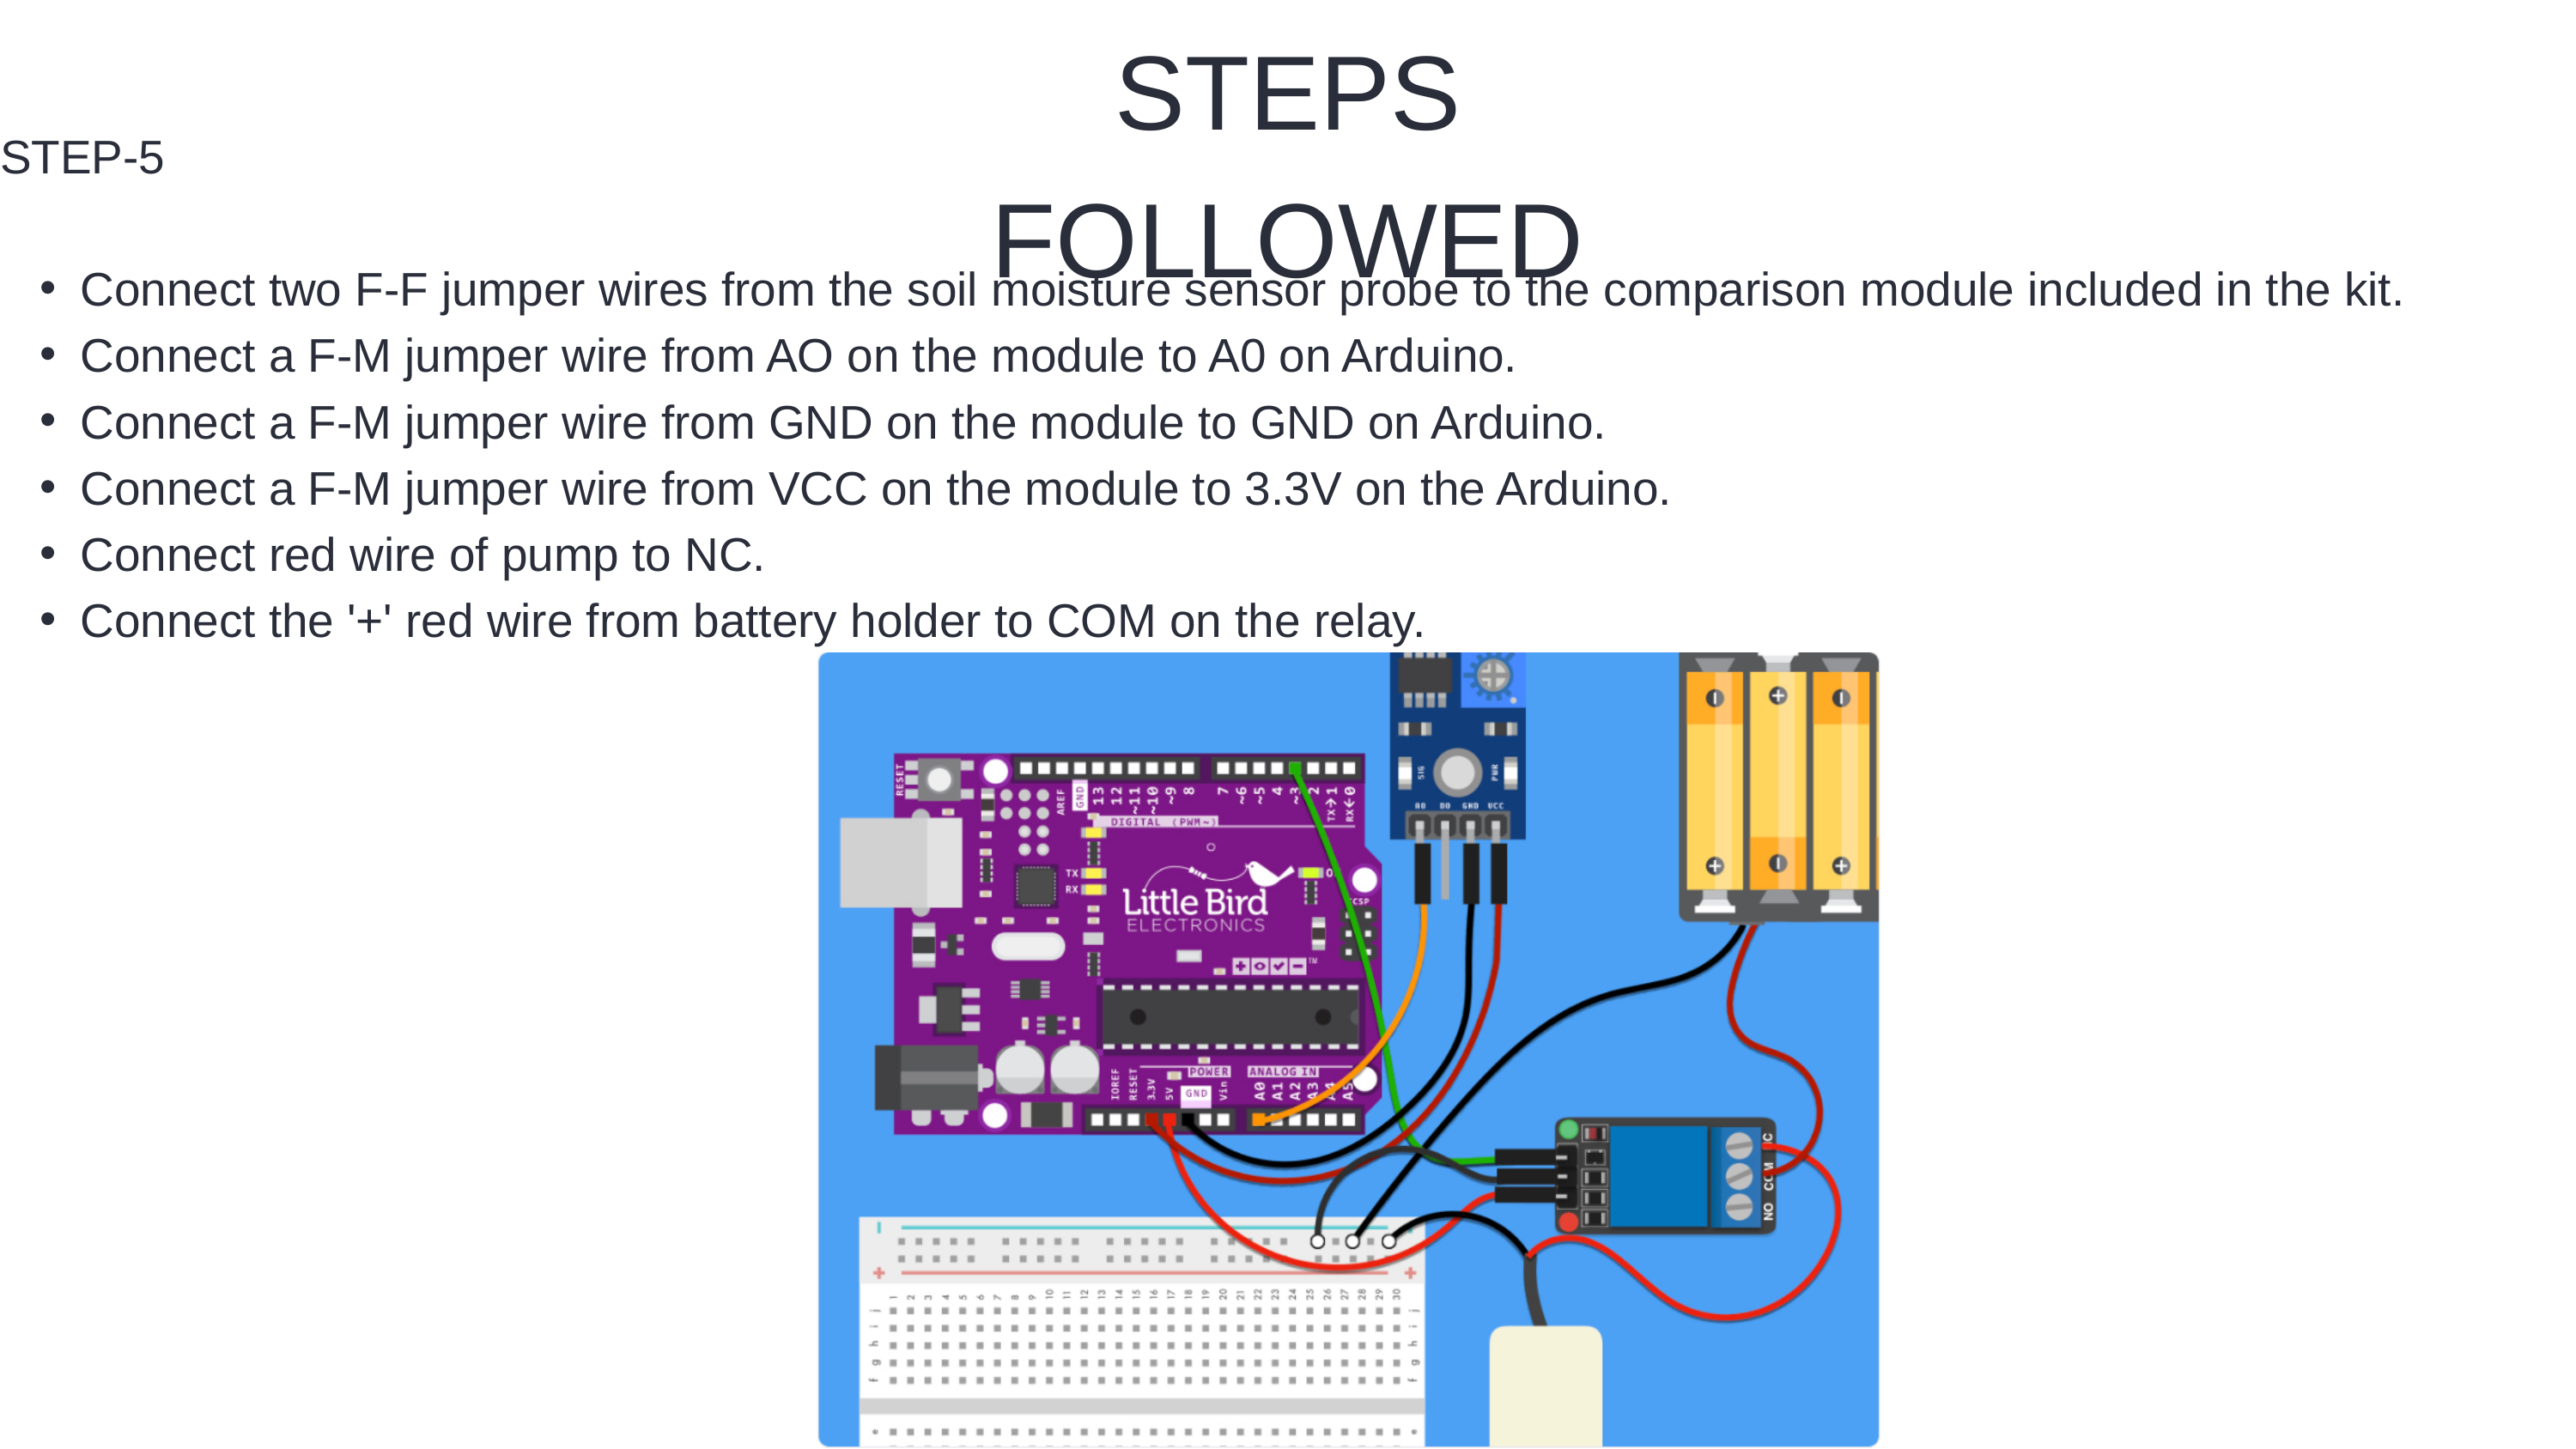

STEPS FOLLOWED

STEP-5

Connect two F-F jumper wires from the soil moisture sensor probe to the comparison module included in the kit.
Connect a F-M jumper wire from AO on the module to A0 on Arduino.
Connect a F-M jumper wire from GND on the module to GND on Arduino.
Connect a F-M jumper wire from VCC on the module to 3.3V on the Arduino.
Connect red wire of pump to NC.
Connect the '+' red wire from battery holder to COM on the relay.